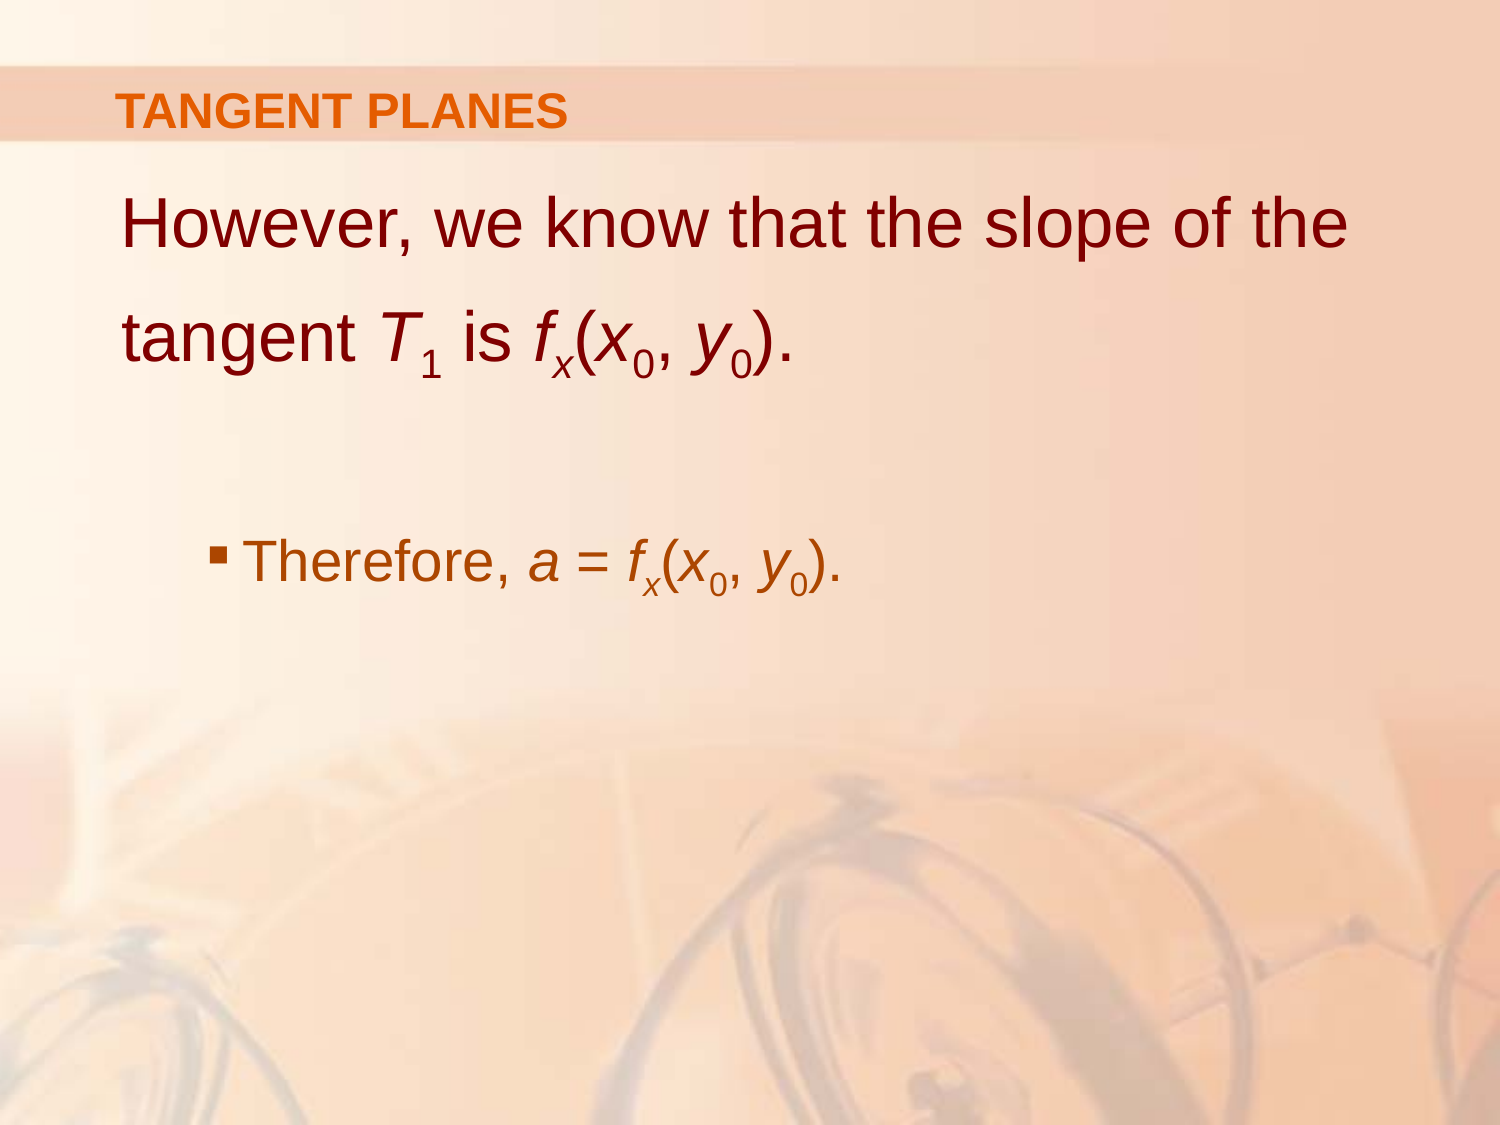

# TANGENT PLANES
However, we know that the slope of the tangent T1 is fx(x0, y0).

Therefore, a = fx(x0, y0).